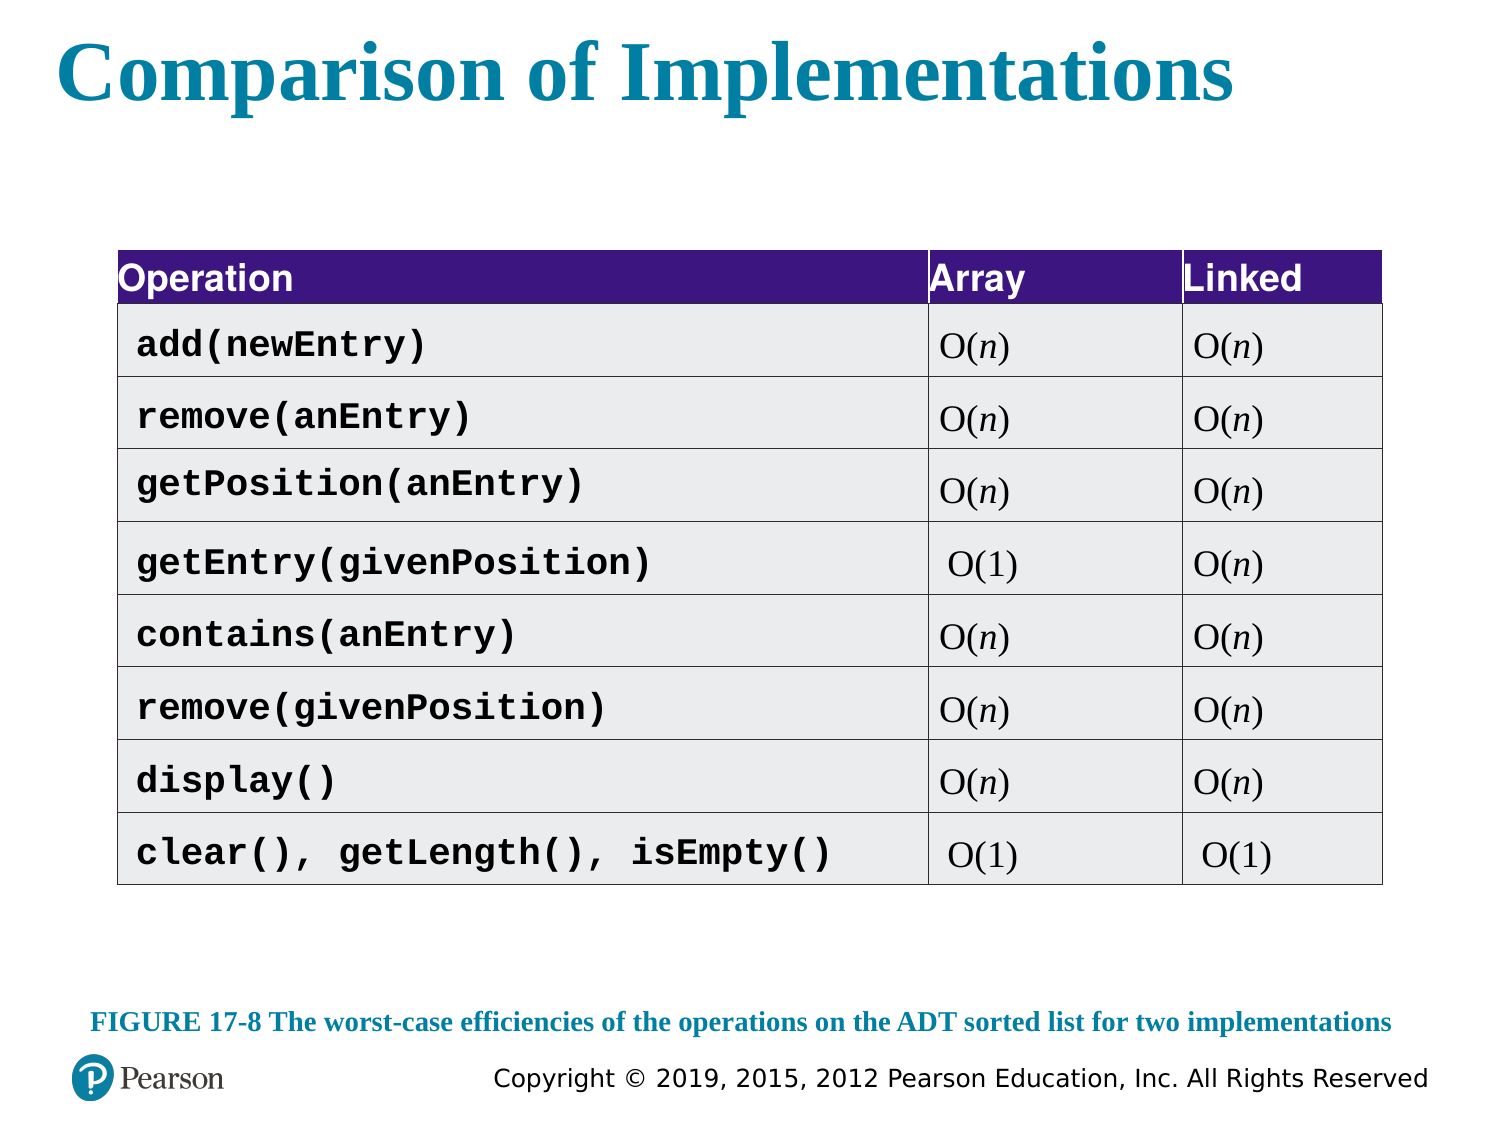

# Comparison of Implementations
| Operation | Array | Linked |
| --- | --- | --- |
| add(newEntry) | O(n) | O(n) |
| remove(anEntry) | O(n) | O(n) |
| getPosition(anEntry) | O(n) | O(n) |
| getEntry(givenPosition) | O(1) | O(n) |
| contains(anEntry) | O(n) | O(n) |
| remove(givenPosition) | O(n) | O(n) |
| display() | O(n) | O(n) |
| clear(), getLength(), isEmpty() | O(1) | O(1) |
FIGURE 17-8 The worst-case efficiencies of the operations on the ADT sorted list for two implementations